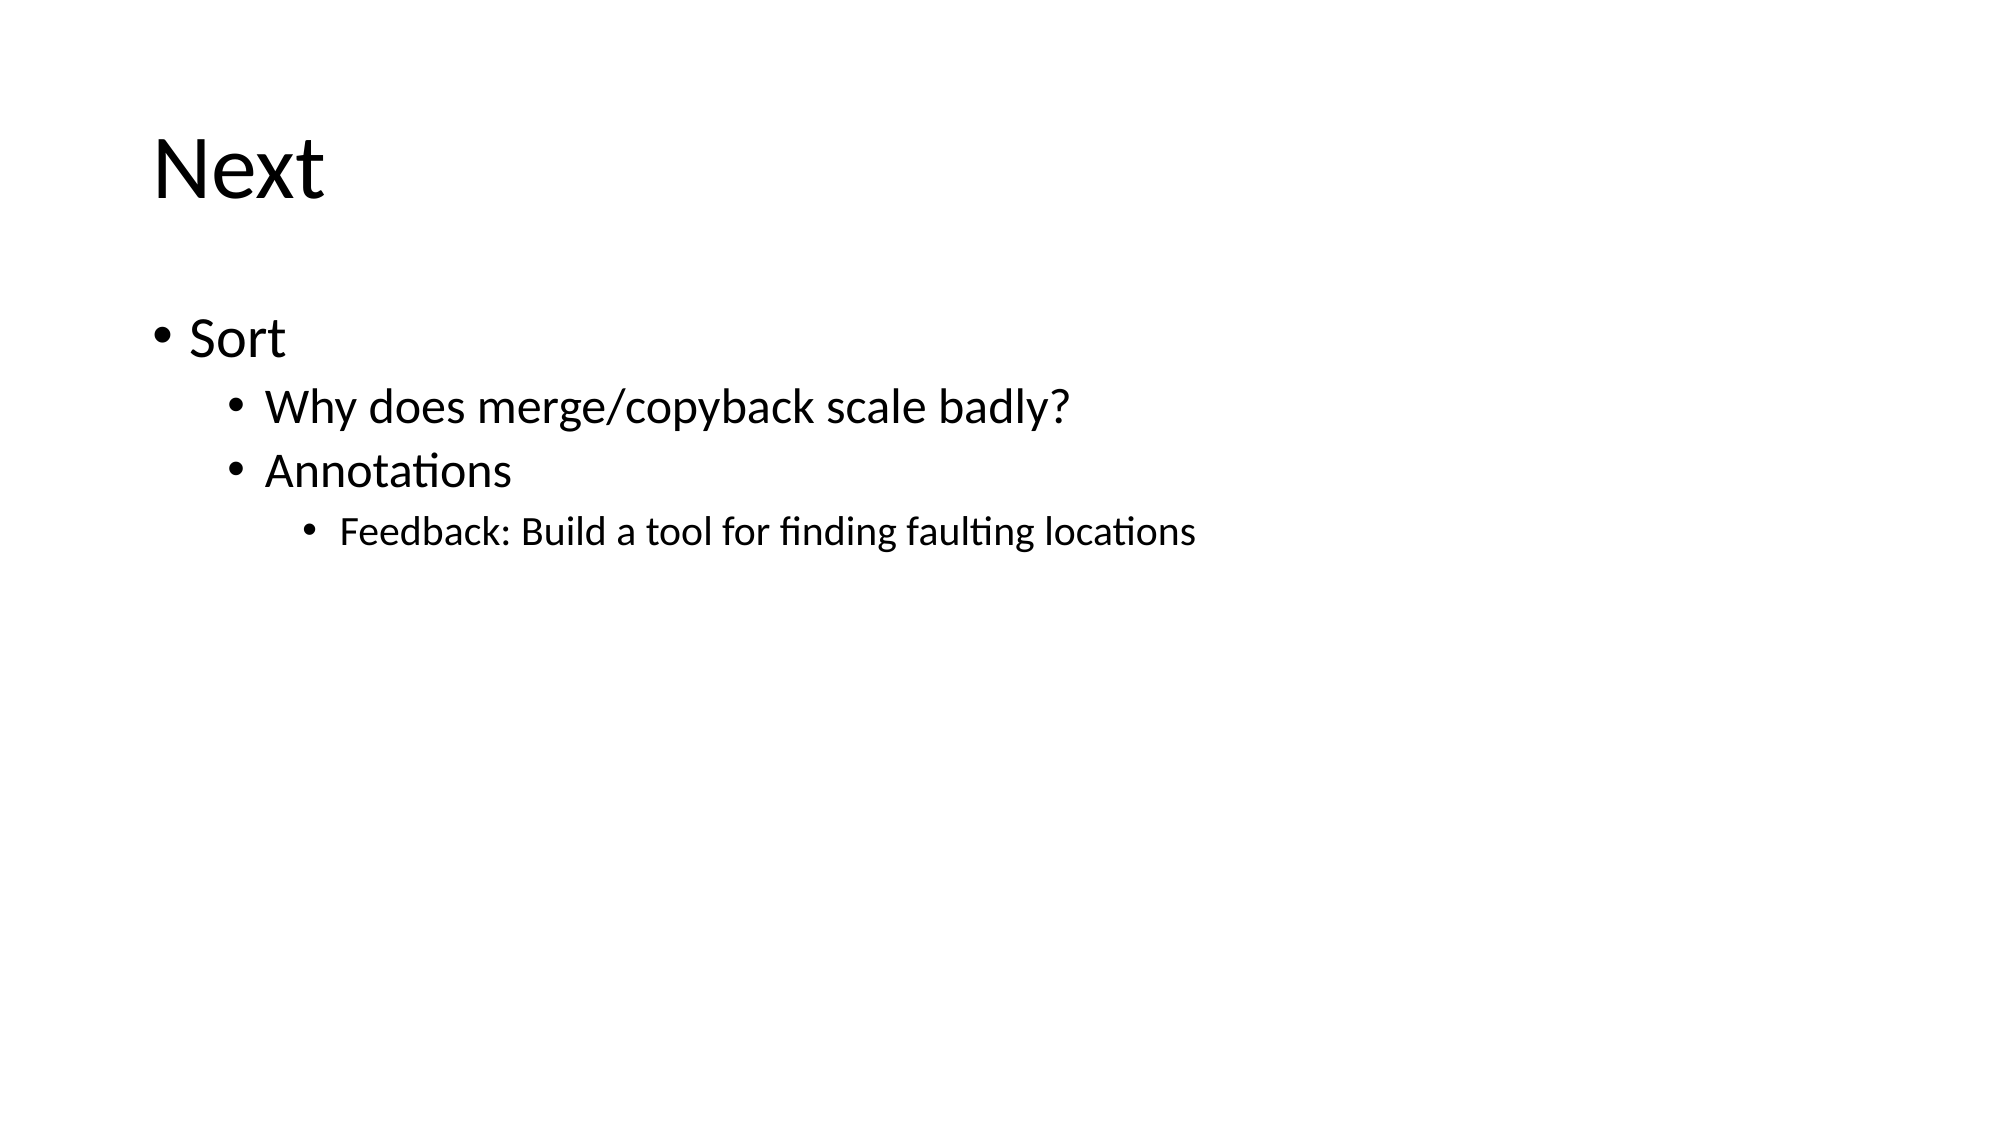

# Next
Sort
Why does merge/copyback scale badly?
Annotations
Feedback: Build a tool for finding faulting locations